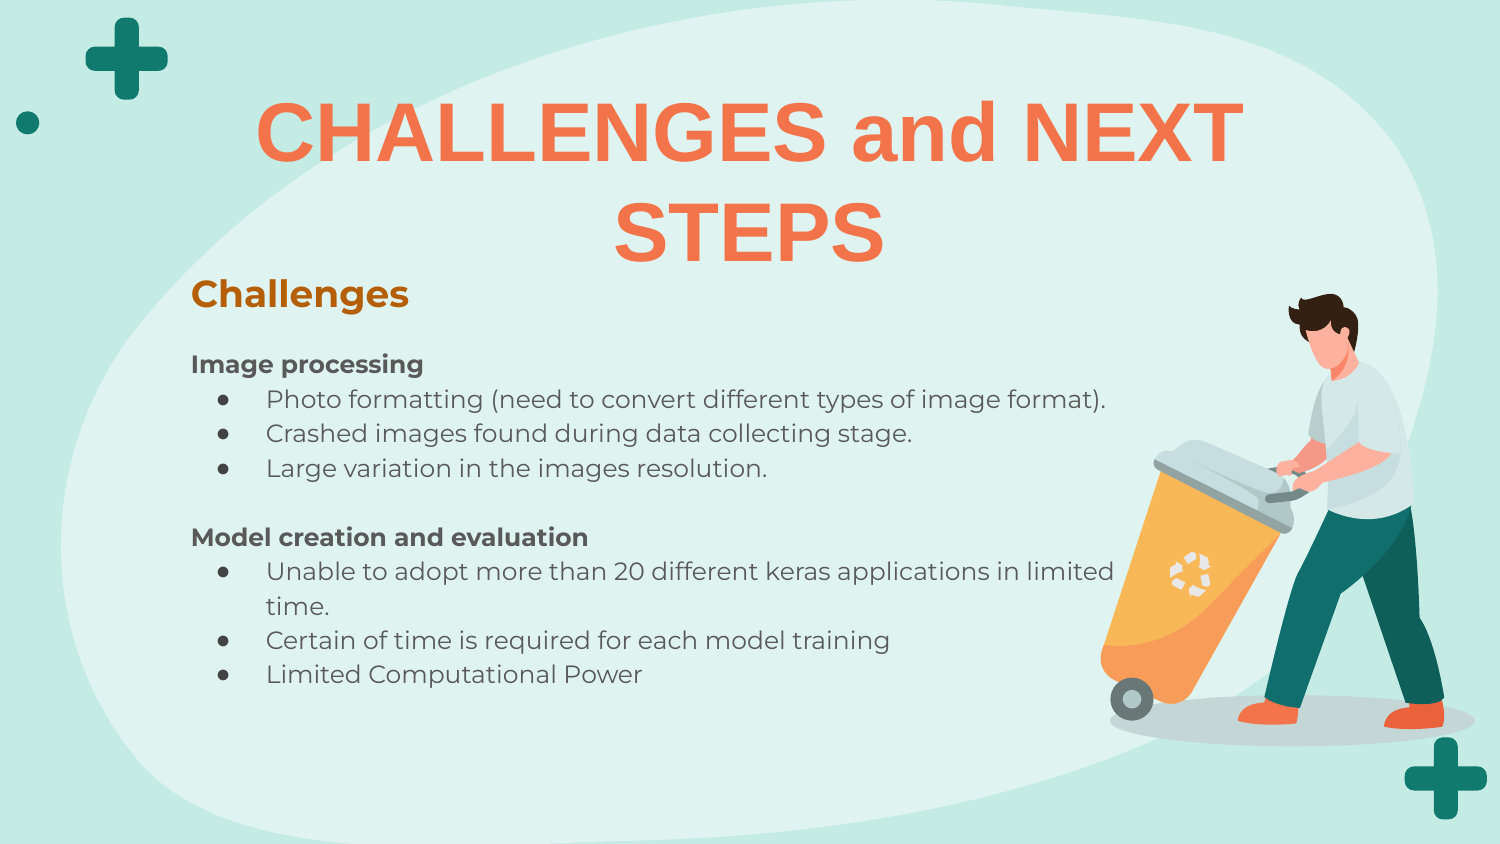

# CHALLENGES and NEXT STEPS
Challenges

Image processing
Photo formatting (need to convert different types of image format).
Crashed images found during data collecting stage.
Large variation in the images resolution.

Model creation and evaluation
Unable to adopt more than 20 different keras applications in limited time.
Certain of time is required for each model training
Limited Computational Power